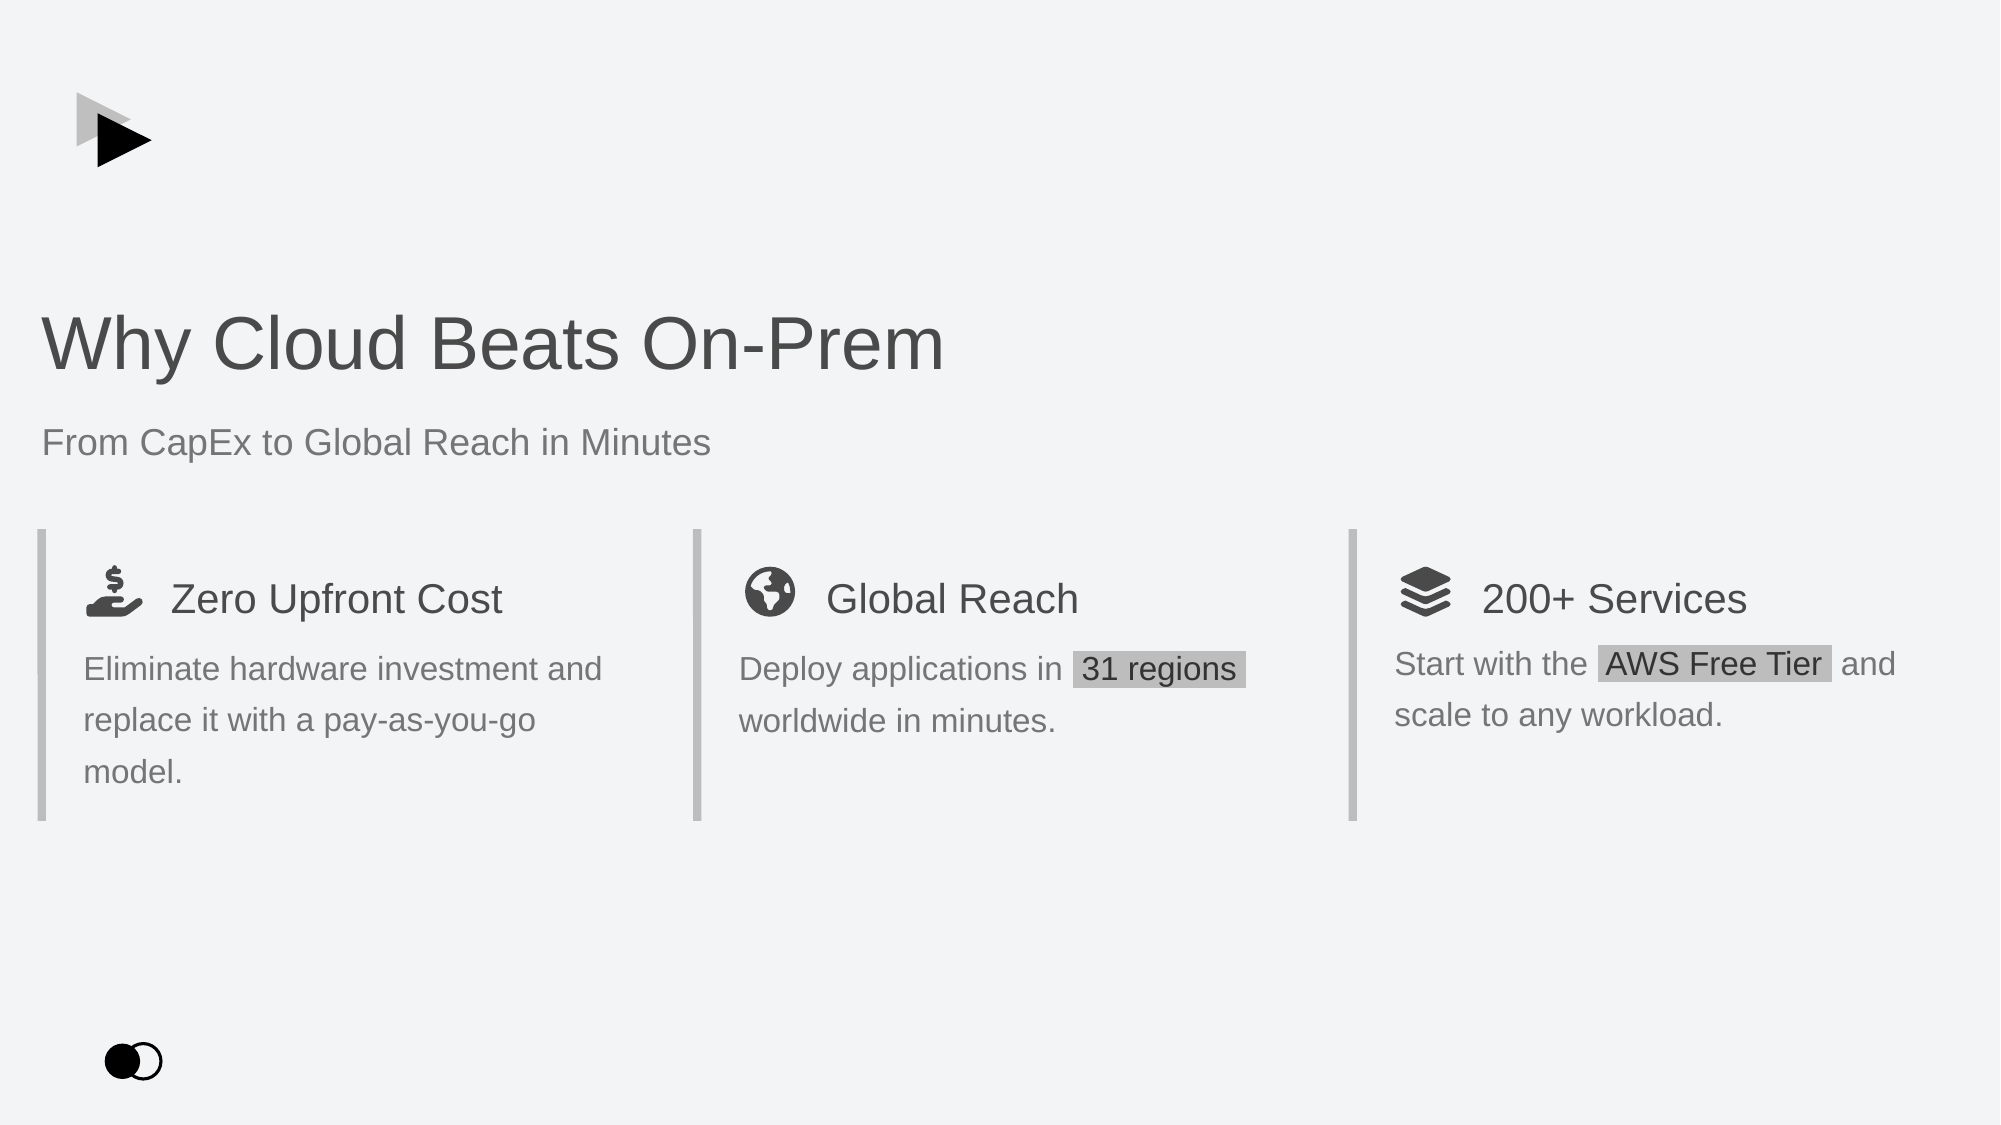

Why Cloud Beats On-Prem
From CapEx to Global Reach in Minutes

Zero Upfront Cost
Global Reach
200+ Services

Eliminate hardware investment and replace it with a pay-as-you-go model.
Deploy applications in  31 regions  worldwide in minutes.
Start with the  AWS Free Tier  and scale to any workload.